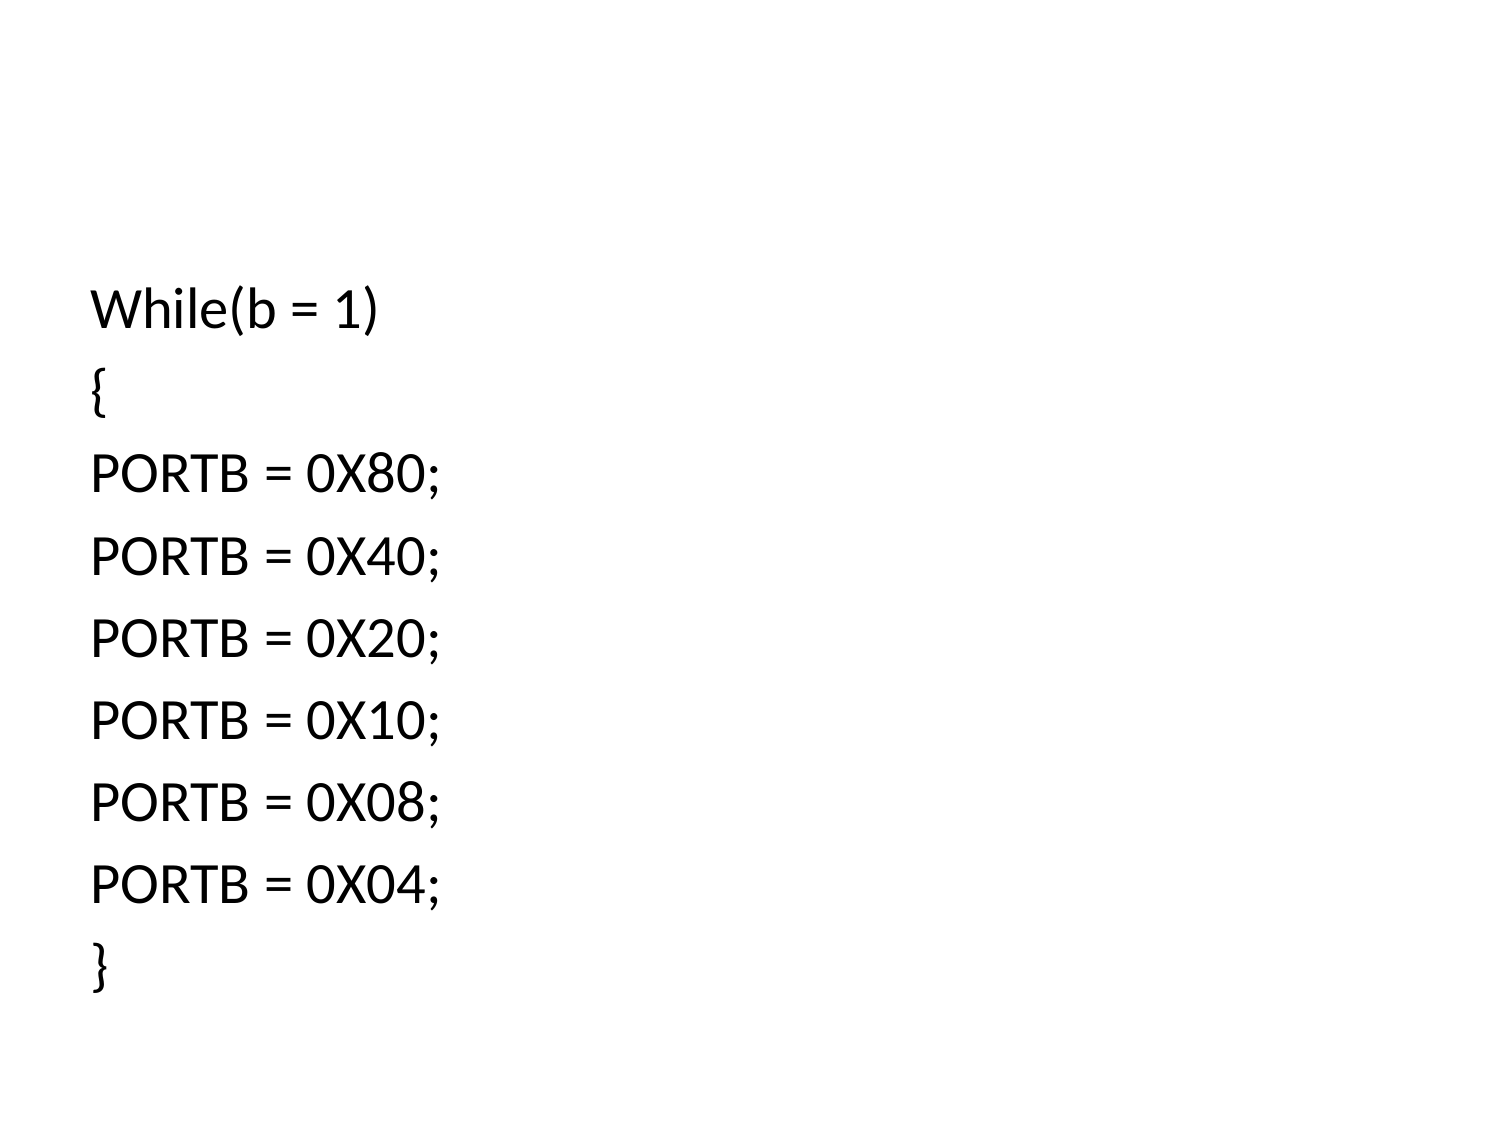

#
While(b = 1)
{
PORTB = 0X80;
PORTB = 0X40;
PORTB = 0X20;
PORTB = 0X10;
PORTB = 0X08;
PORTB = 0X04;
}